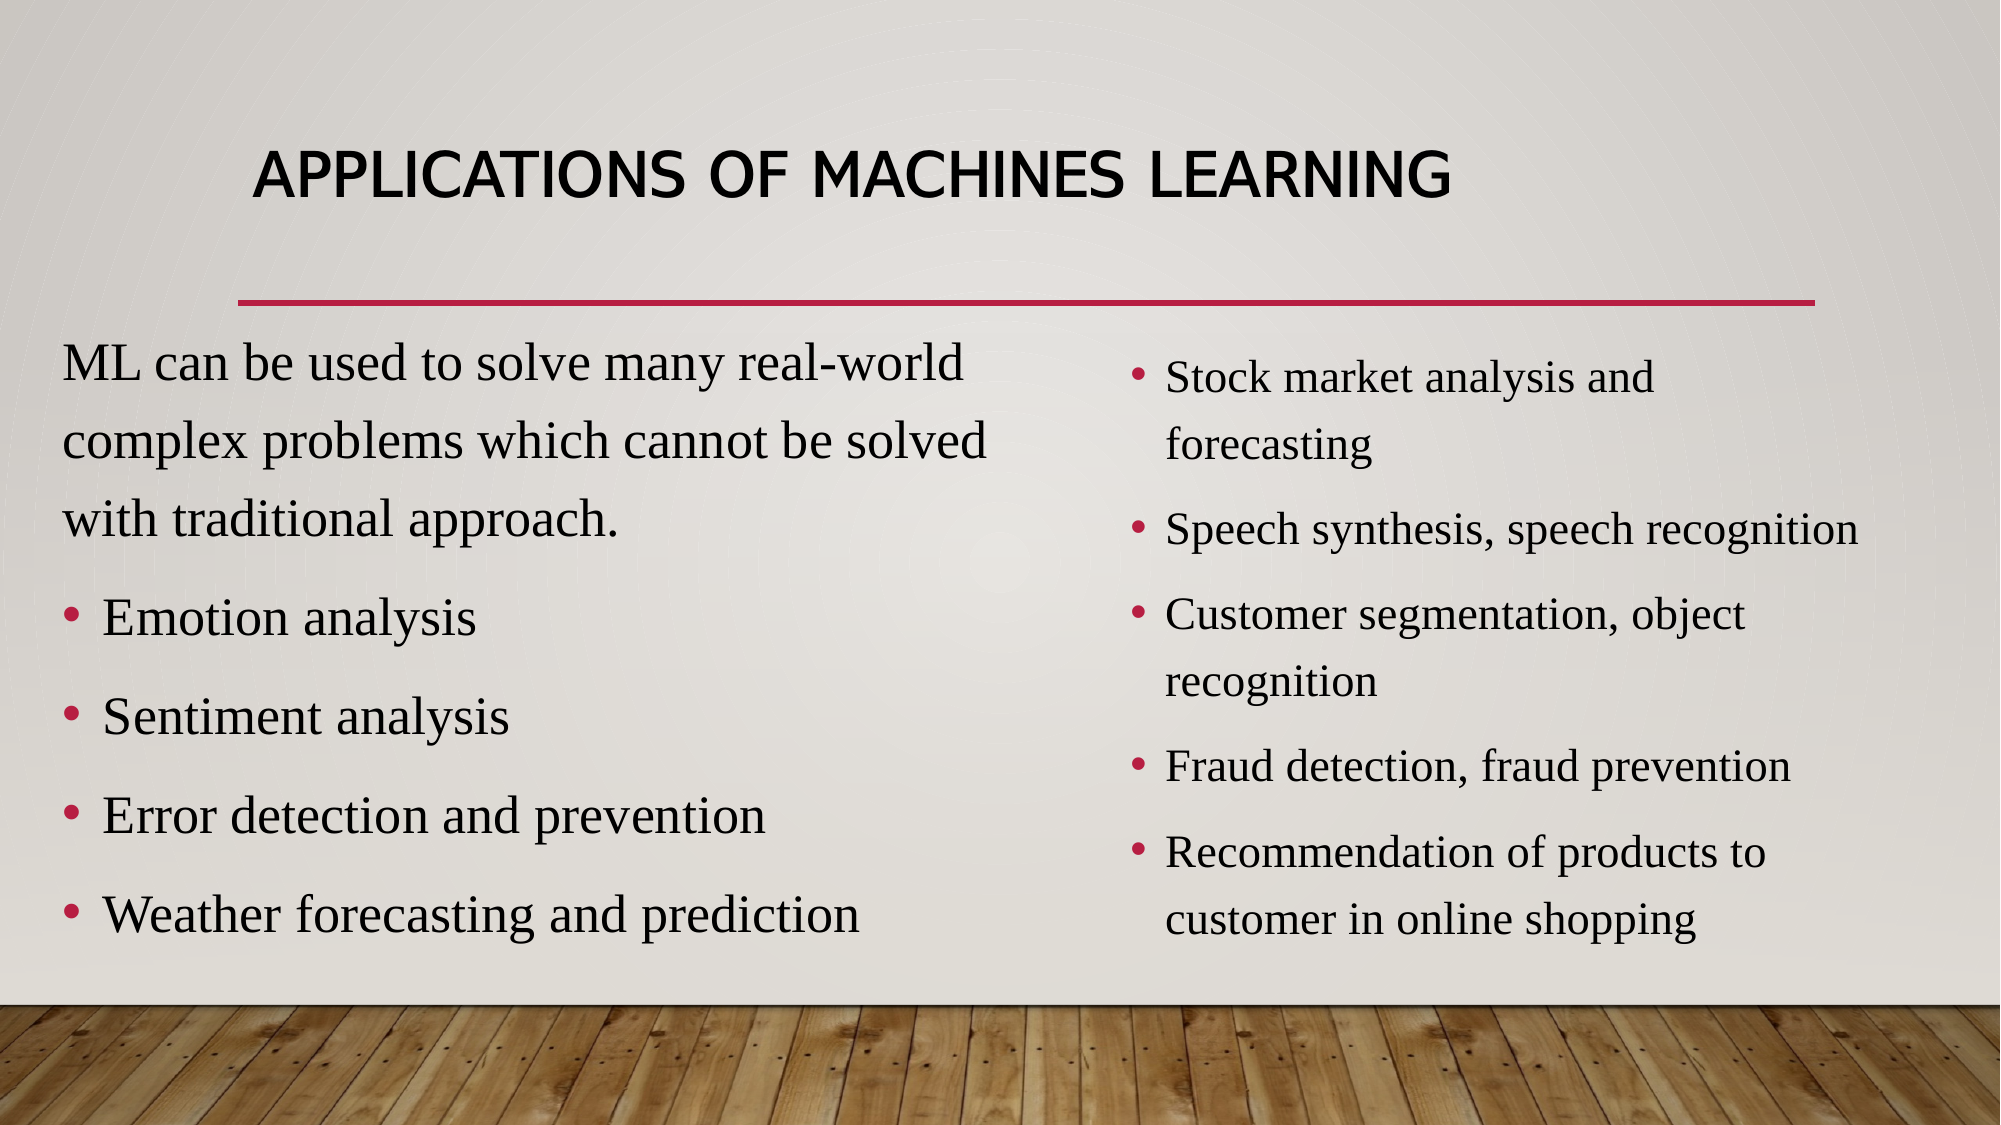

# Applications of Machines Learning
ML can be used to solve many real-world complex problems which cannot be solved with traditional approach.
Emotion analysis
Sentiment analysis
Error detection and prevention
Weather forecasting and prediction

Stock market analysis and forecasting
Speech synthesis, speech recognition
Customer segmentation, object recognition
Fraud detection, fraud prevention
Recommendation of products to customer in online shopping